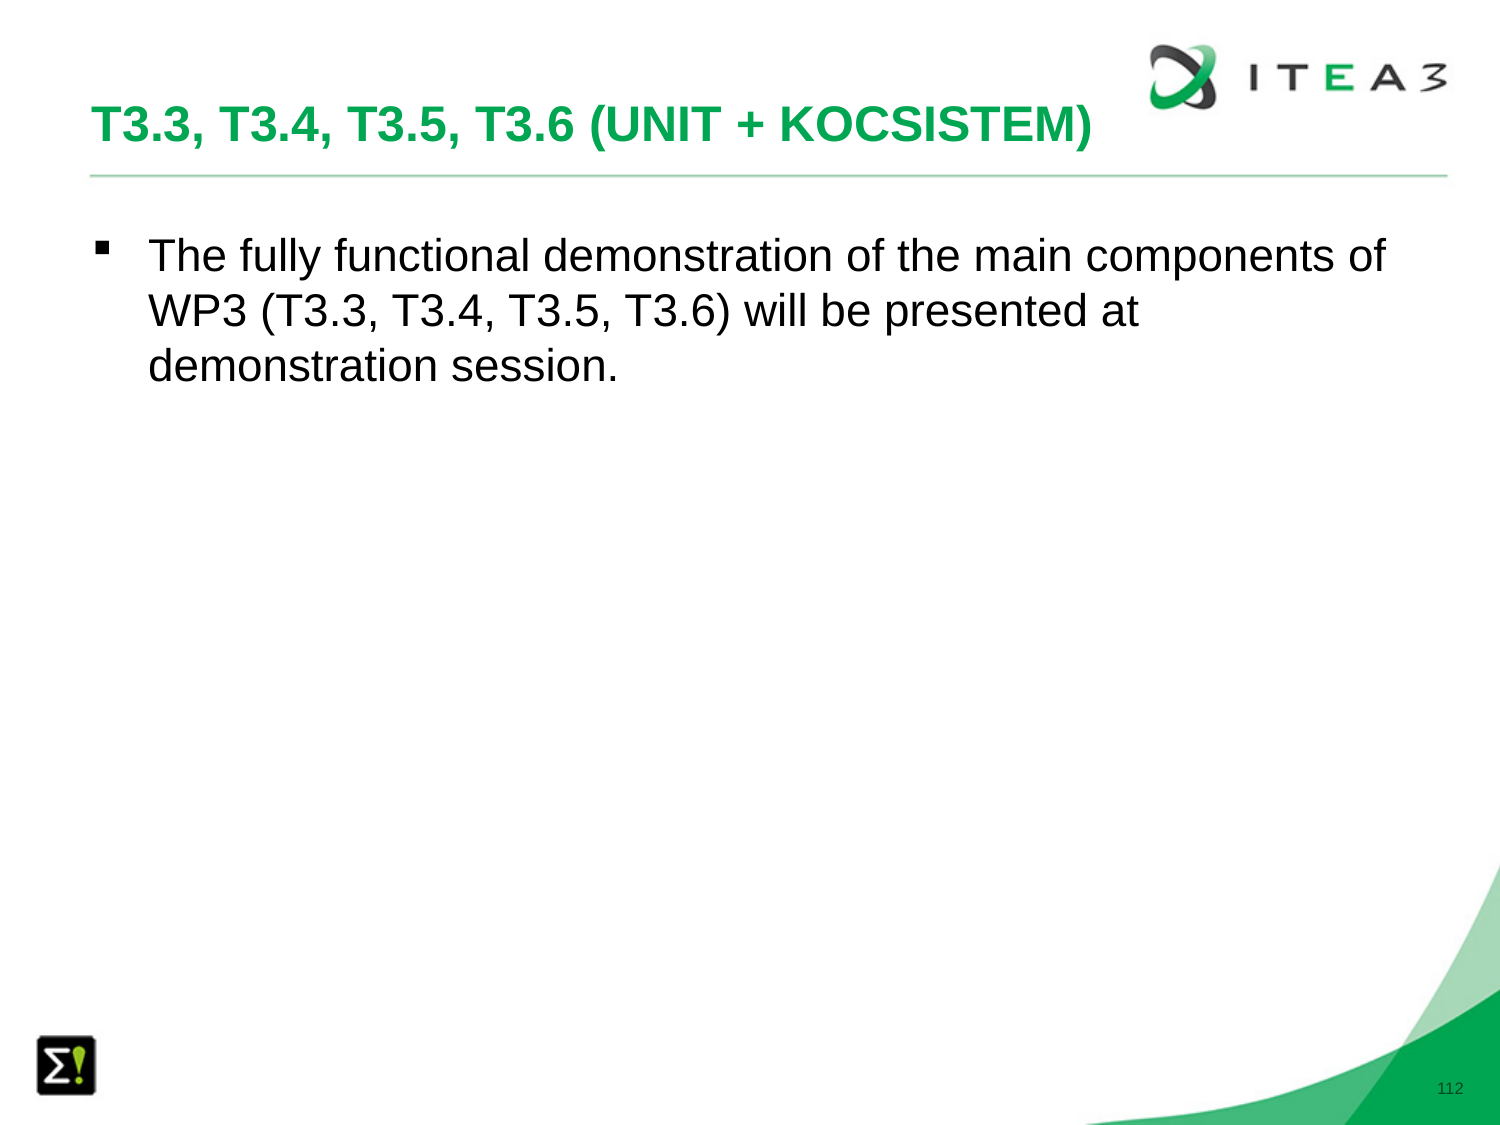

# T3.3, T3.4, T3.5, T3.6 (UNIT + KOCSISTEM)
The fully functional demonstration of the main components of WP3 (T3.3, T3.4, T3.5, T3.6) will be presented at demonstration session.